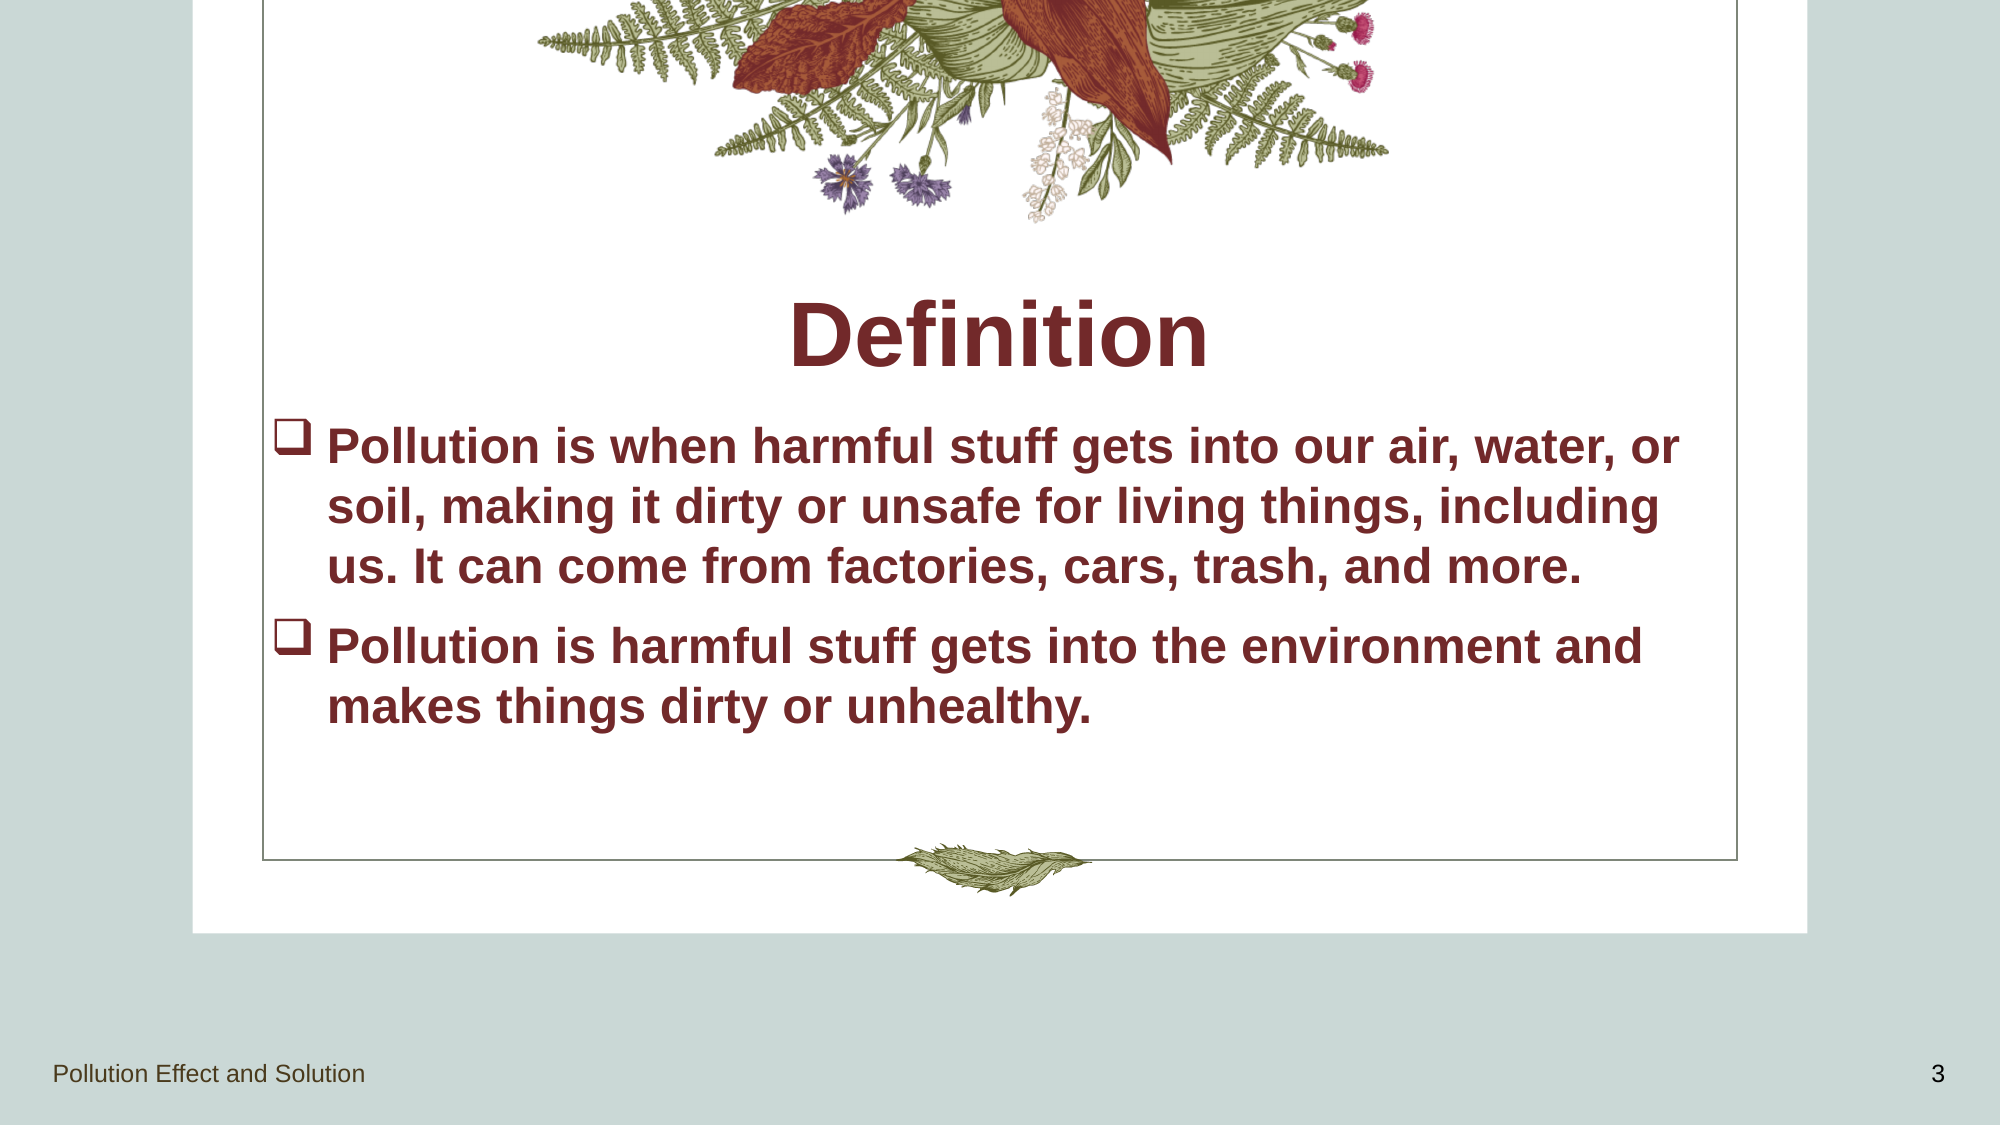

# Definition
Pollution is when harmful stuff gets into our air, water, or soil, making it dirty or unsafe for living things, including us. It can come from factories, cars, trash, and more.
Pollution is harmful stuff gets into the environment and makes things dirty or unhealthy.
Pollution Effect and Solution
3